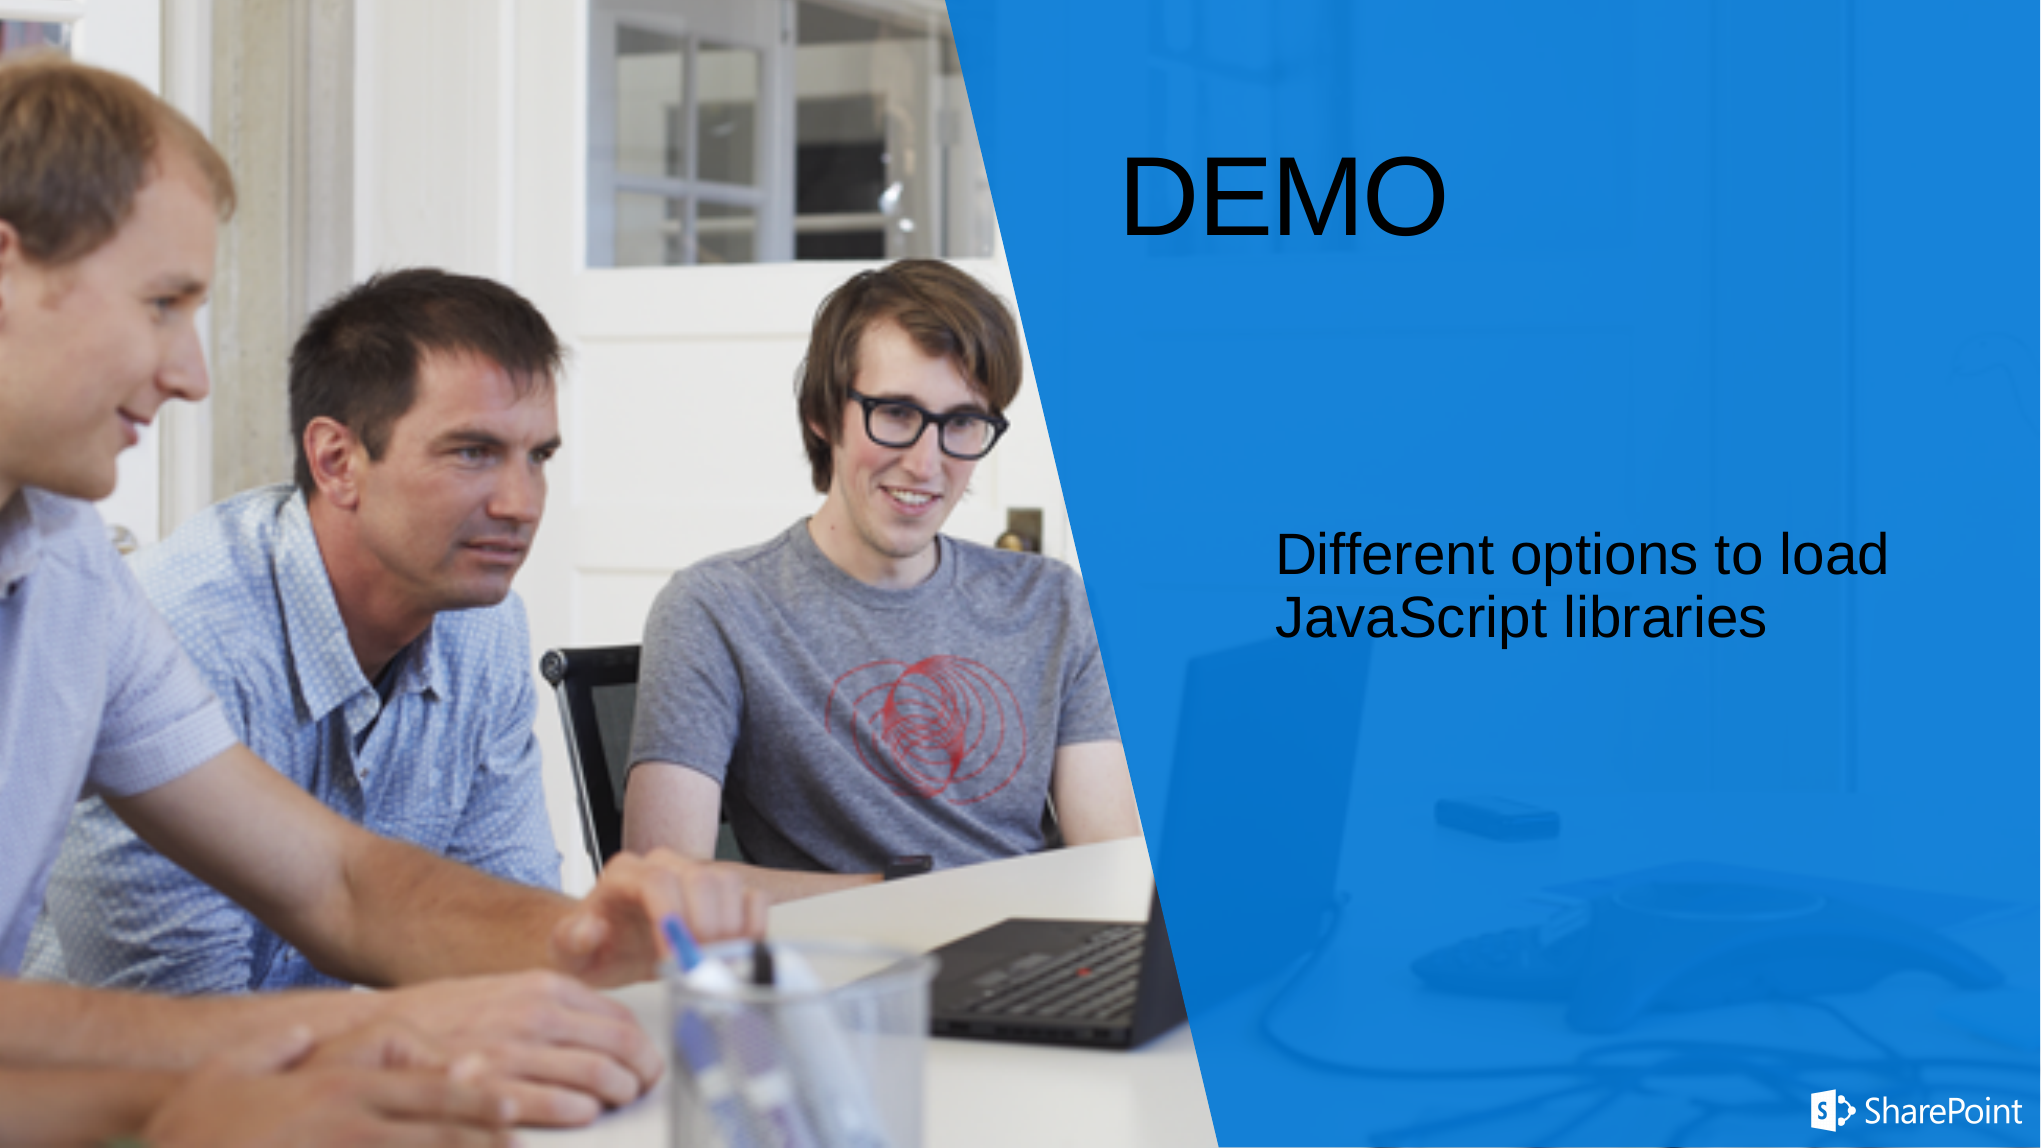

# DEMO
Different options to load JavaScript libraries